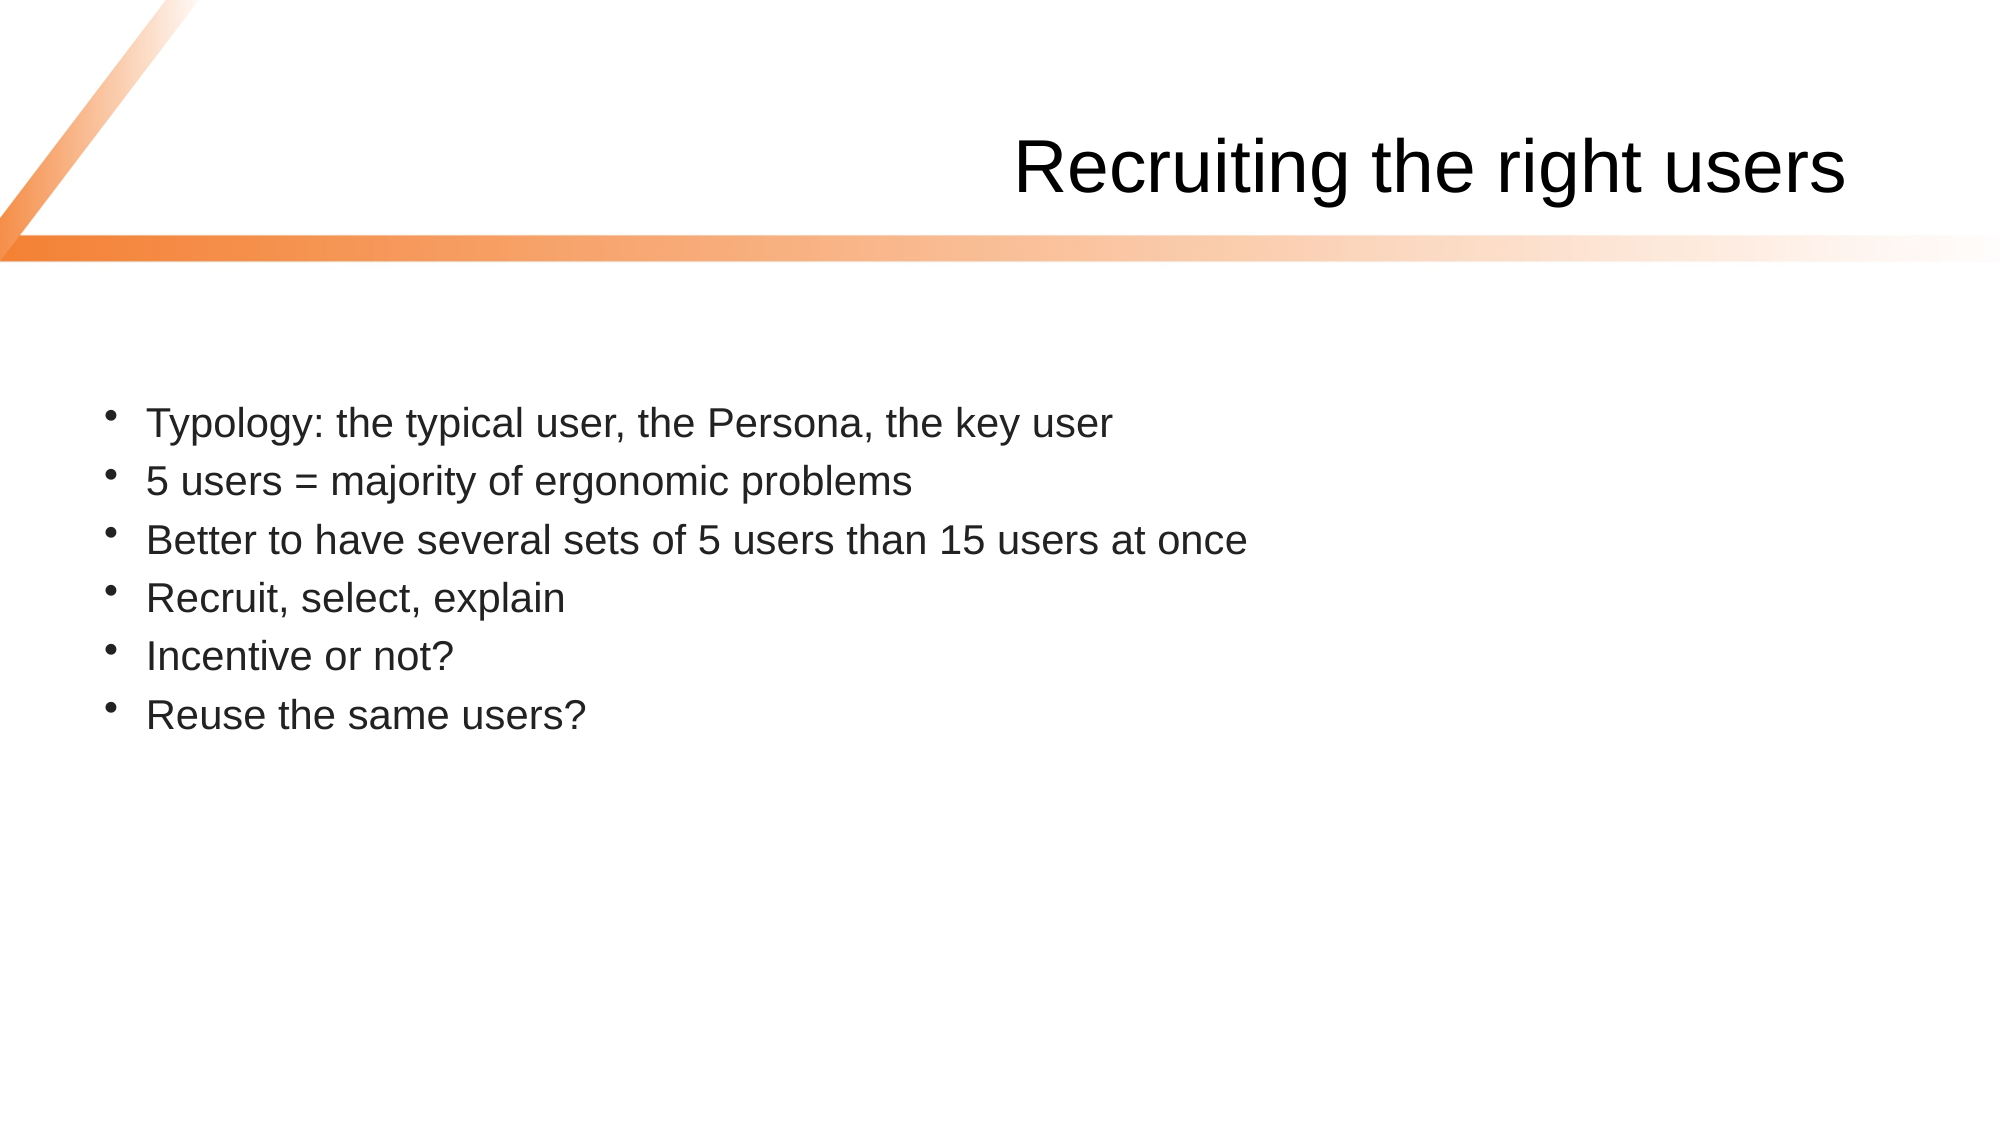

# Recruiting the right users
Typology: the typical user, the Persona, the key user
5 users = majority of ergonomic problems
Better to have several sets of 5 users than 15 users at once
Recruit, select, explain
Incentive or not?
Reuse the same users?